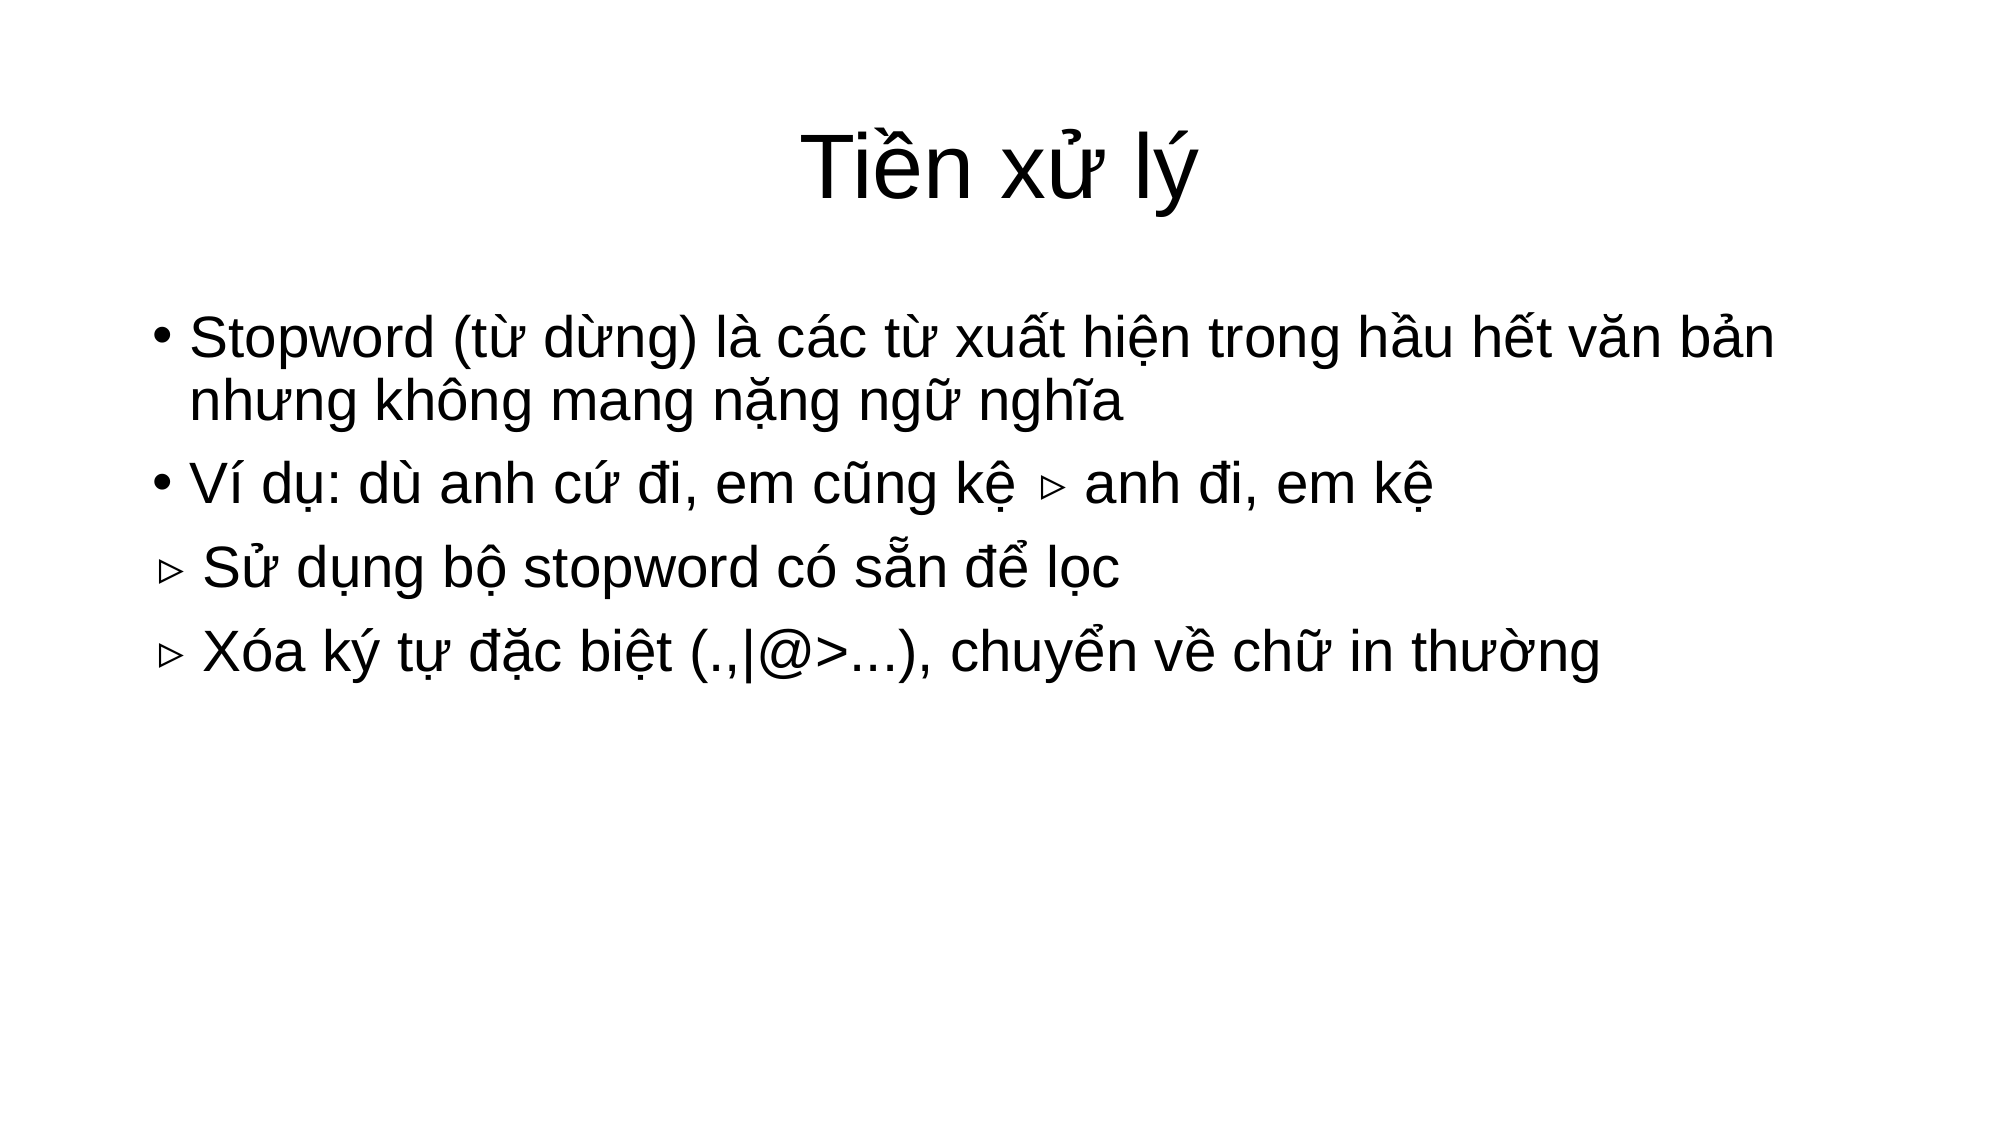

# Tiền xử lý
Stopword (từ dừng) là các từ xuất hiện trong hầu hết văn bản nhưng không mang nặng ngữ nghĩa
Ví dụ: dù anh cứ đi, em cũng kệ ▷ anh đi, em kệ
▷ Sử dụng bộ stopword có sẵn để lọc
▷ Xóa ký tự đặc biệt (.,|@>...), chuyển về chữ in thường